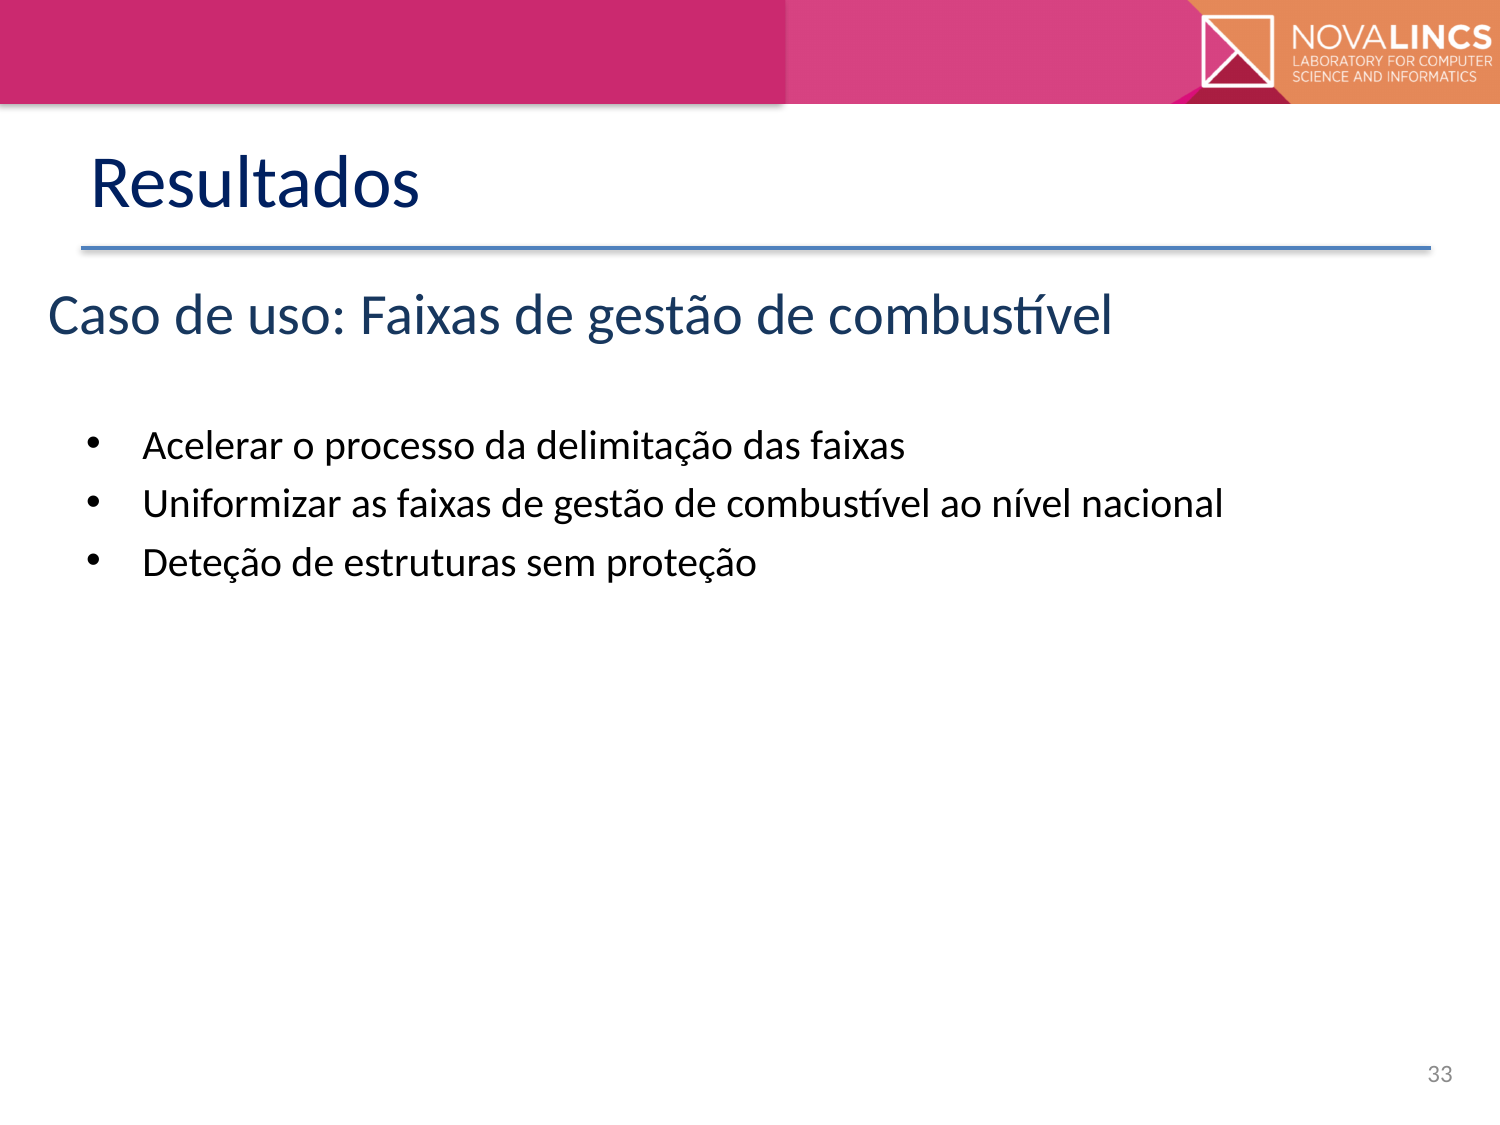

# Resultados
Caso de uso: Faixas de gestão de combustível
Acelerar o processo da delimitação das faixas
Uniformizar as faixas de gestão de combustível ao nível nacional
Deteção de estruturas sem proteção

33